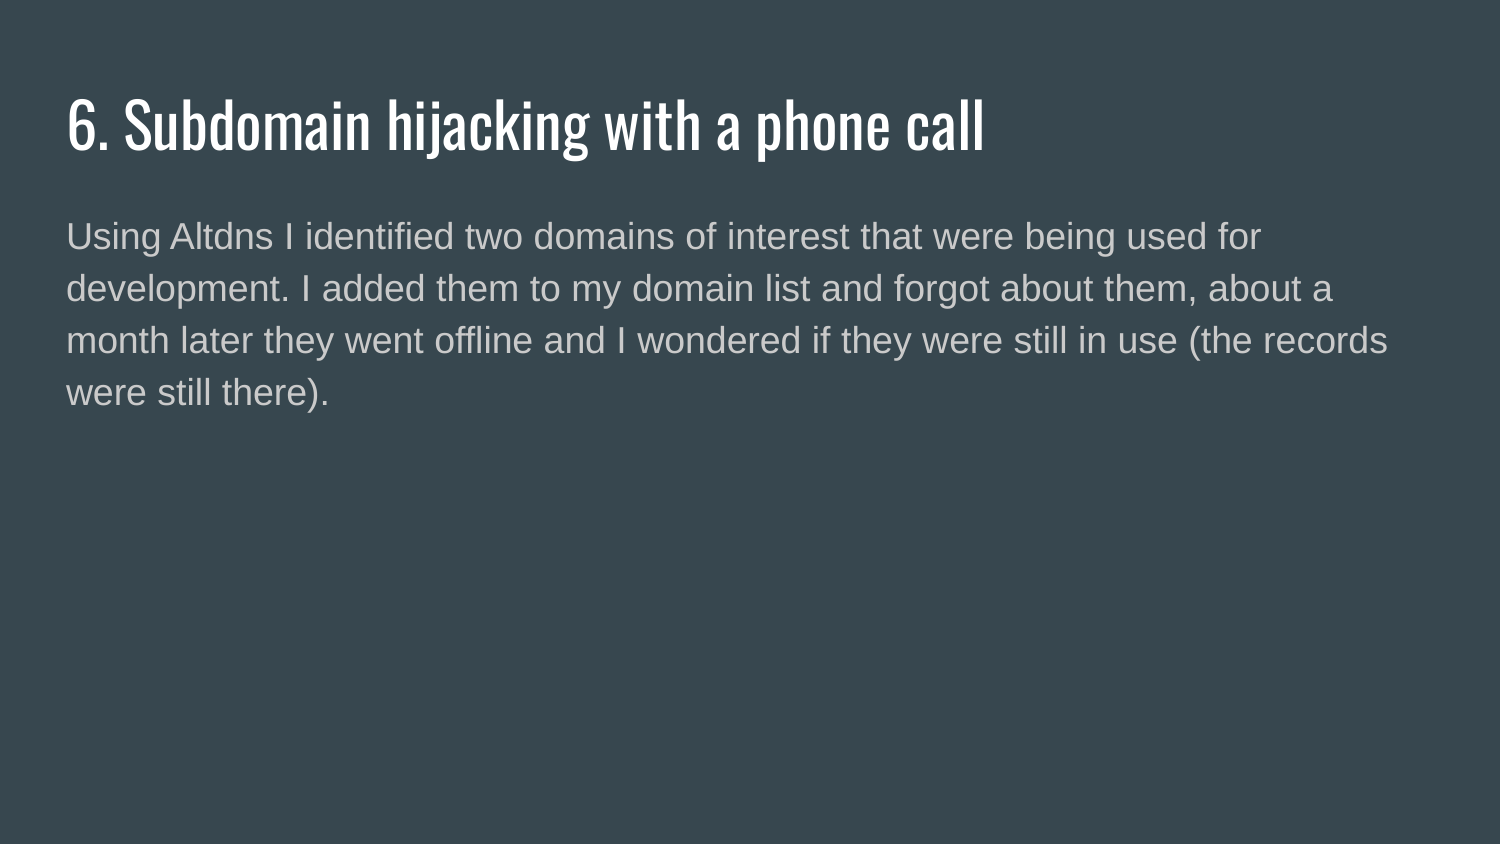

# 6. Subdomain hijacking with a phone call
Using Altdns I identified two domains of interest that were being used for development. I added them to my domain list and forgot about them, about a month later they went offline and I wondered if they were still in use (the records were still there).